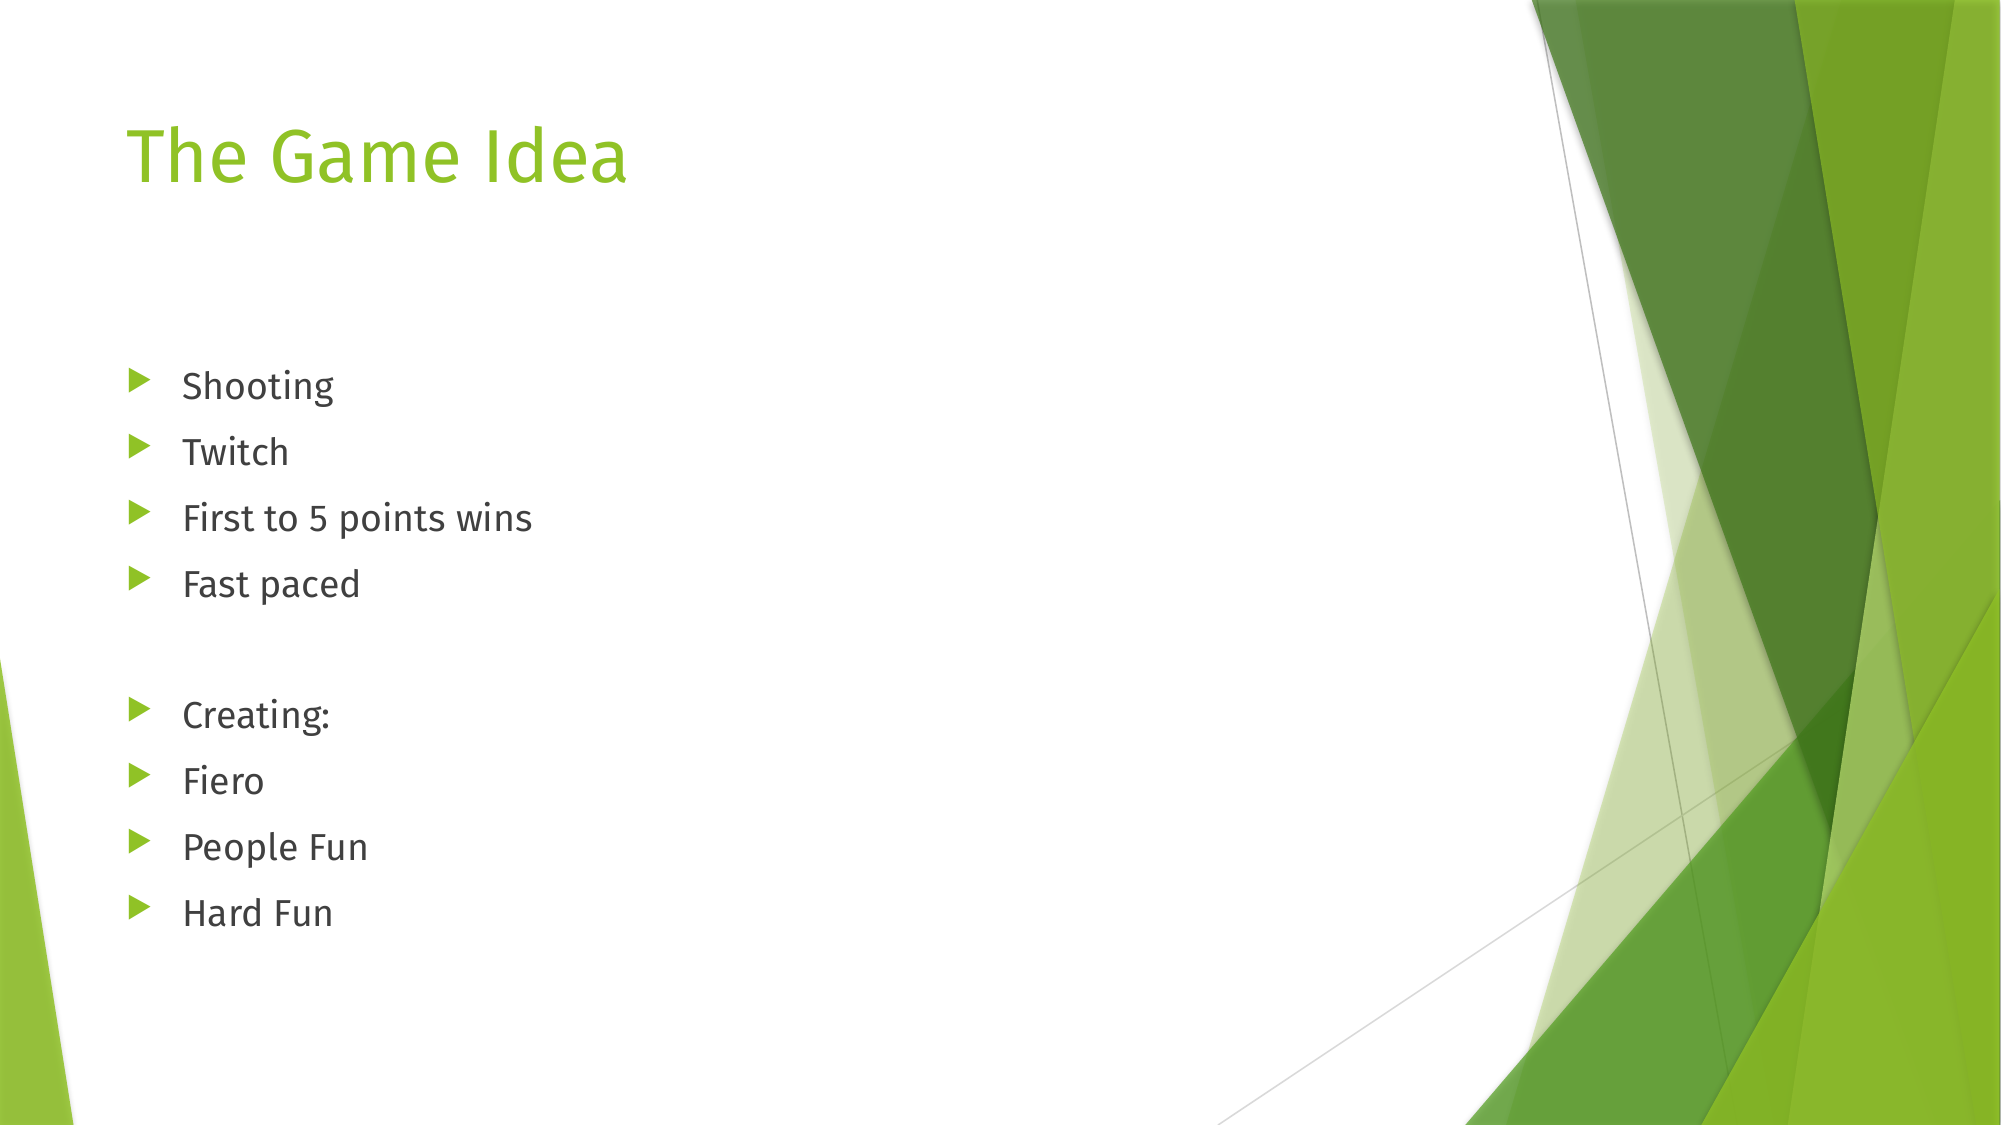

# The Game Idea
Shooting
Twitch
First to 5 points wins
Fast paced

Creating:
Fiero
People Fun
Hard Fun